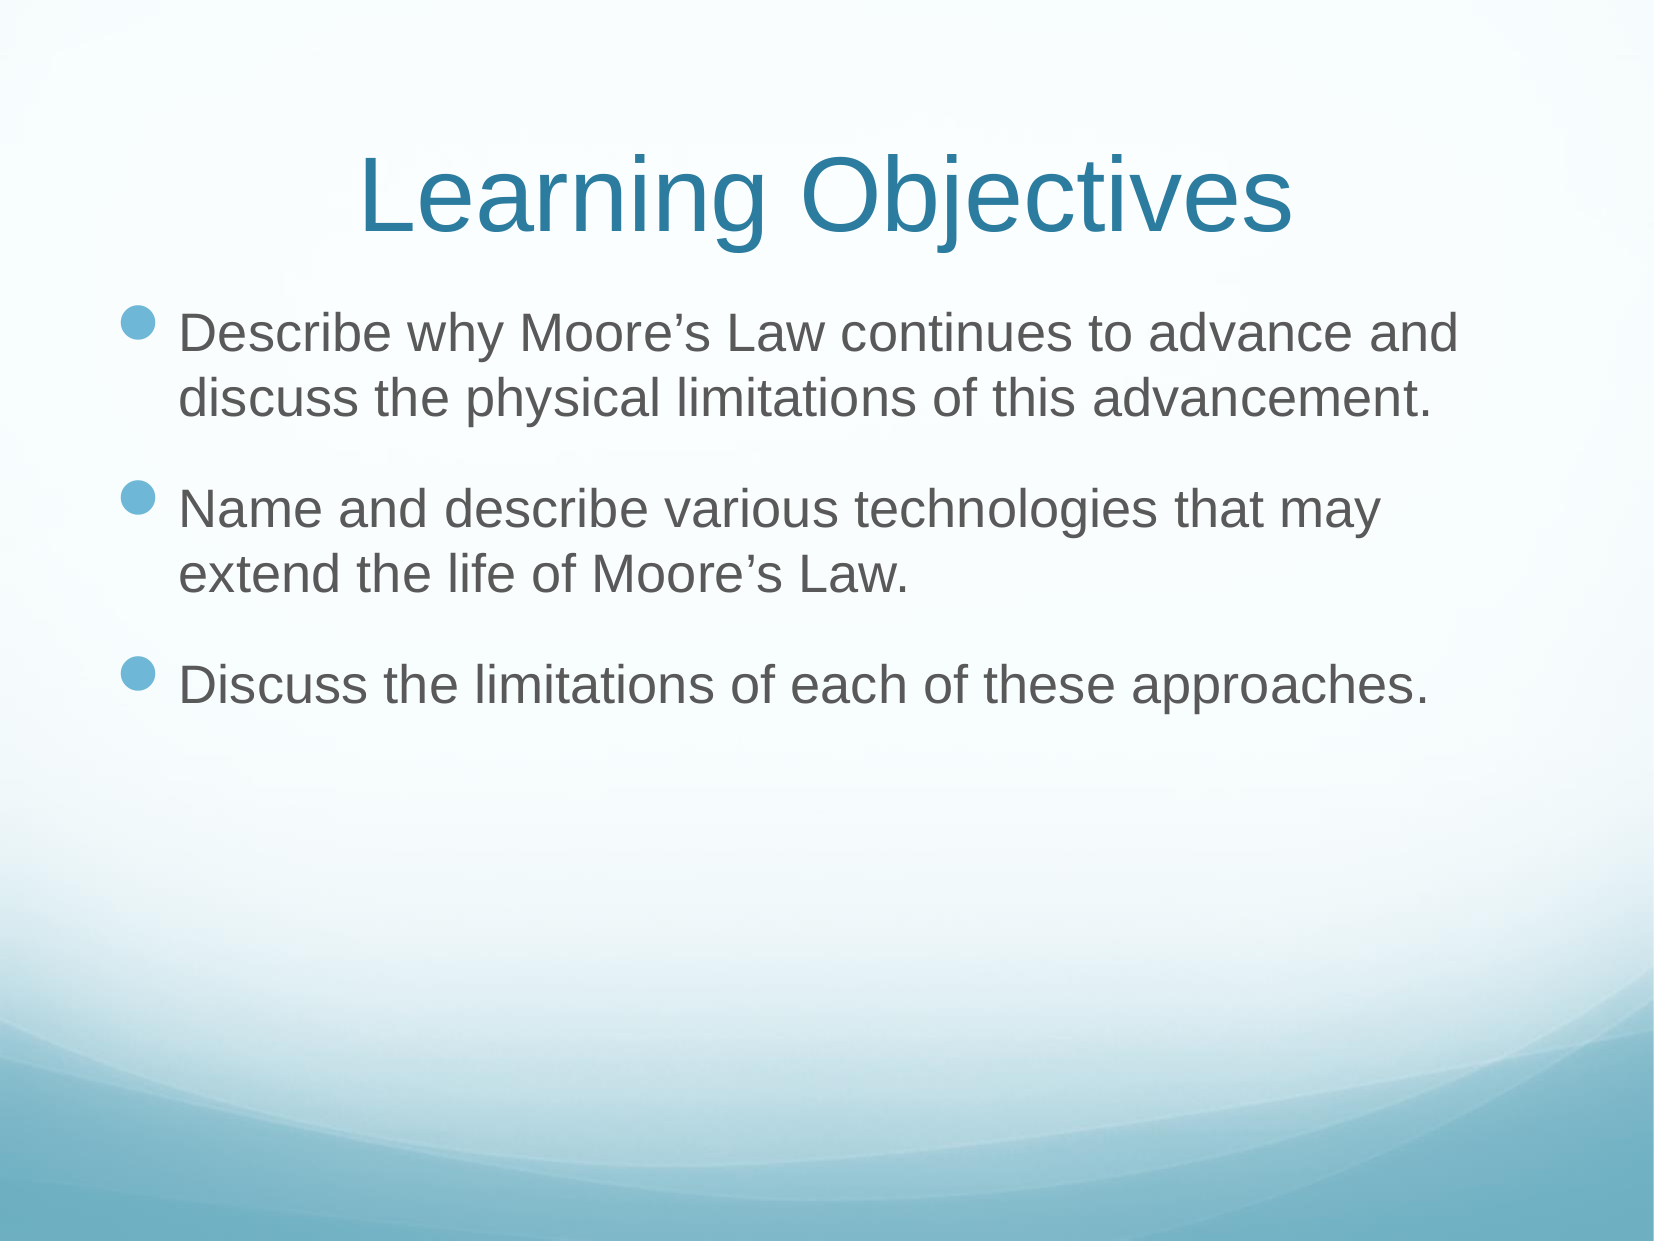

# Learning Objectives
Describe why Moore’s Law continues to advance and discuss the physical limitations of this advancement.
Name and describe various technologies that may extend the life of Moore’s Law.
Discuss the limitations of each of these approaches.